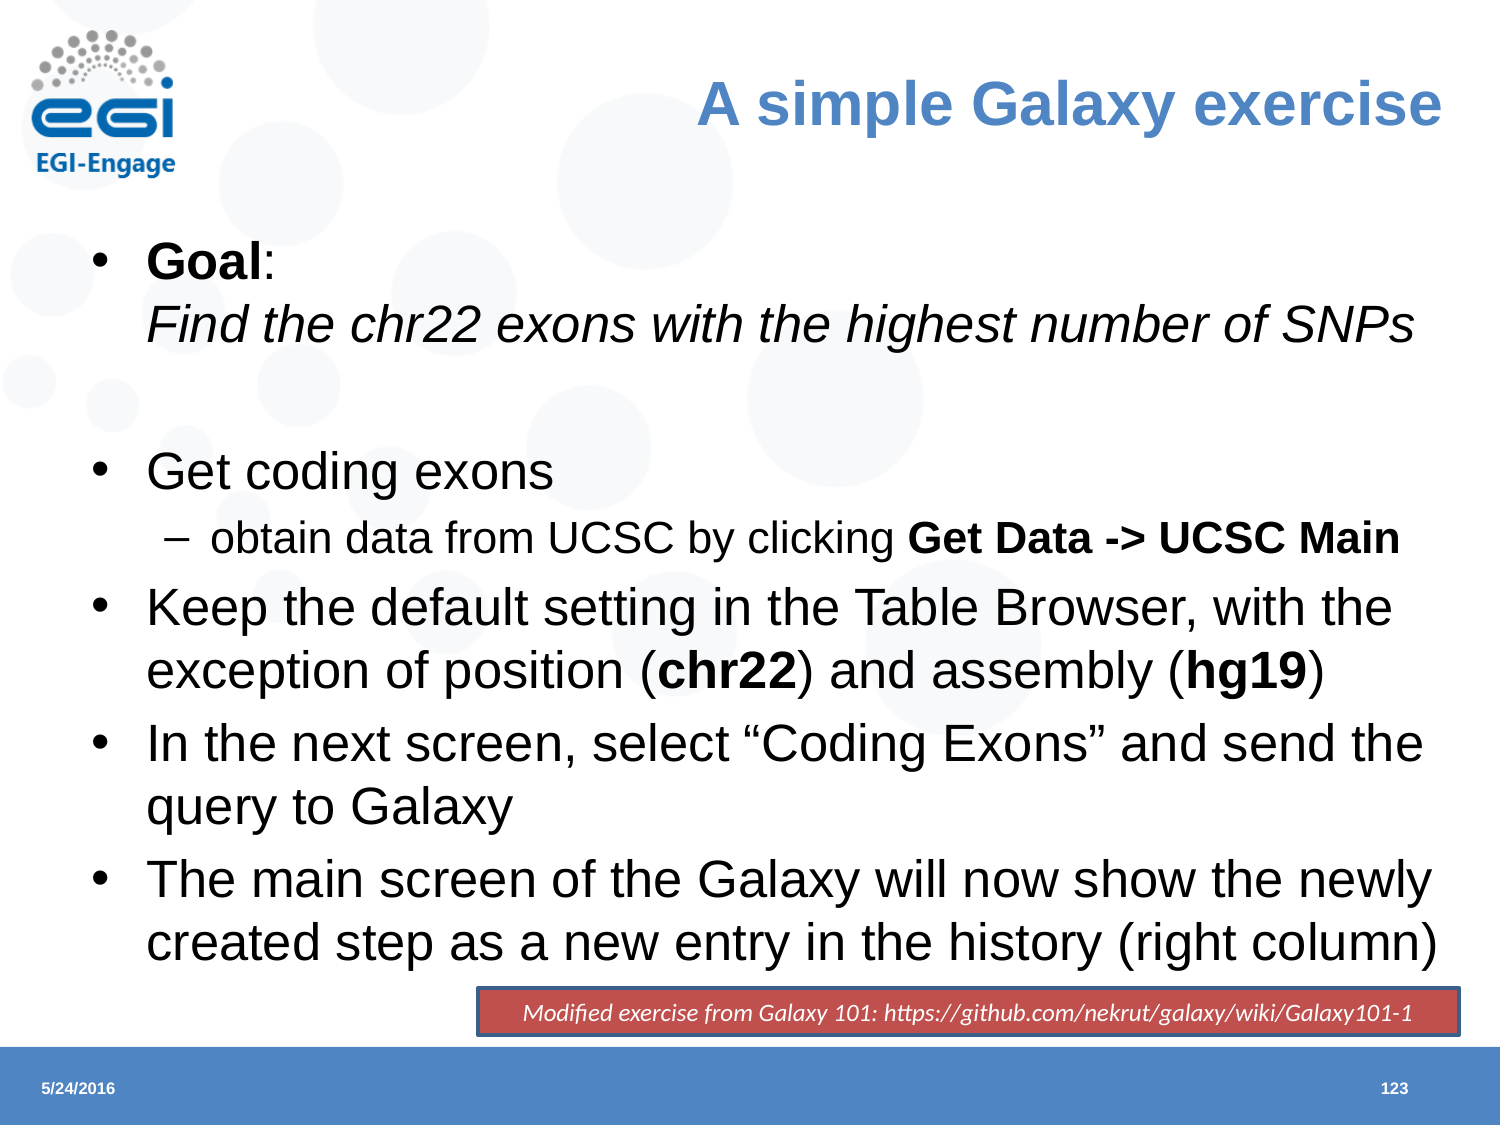

# A simple Galaxy exercise
Goal:
Find the chr22 exons with the highest number of SNPs

Get coding exons
obtain data from UCSC by clicking Get Data -> UCSC Main
Keep the default setting in the Table Browser, with the exception of position (chr22) and assembly (hg19)
In the next screen, select “Coding Exons” and send the query to Galaxy
The main screen of the Galaxy will now show the newly created step as a new entry in the history (right column)
Modified exercise from Galaxy 101: https://github.com/nekrut/galaxy/wiki/Galaxy101-1